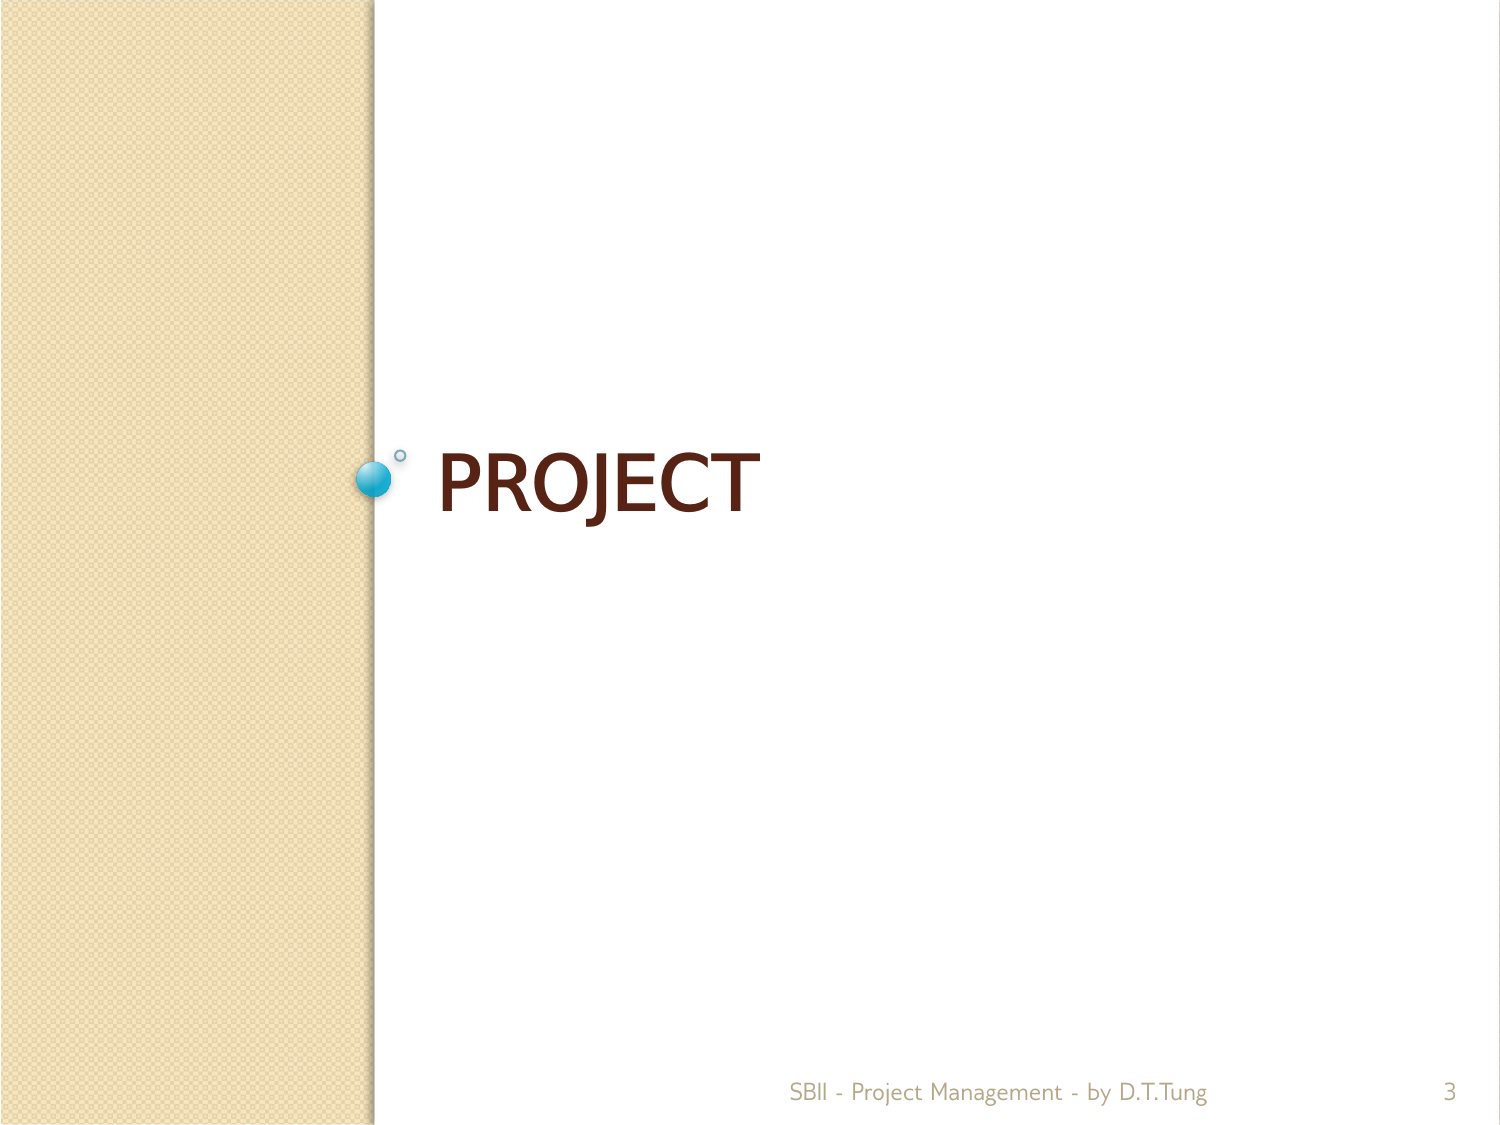

# PROJECT
SBII - Project Management - by D.T.Tung
3